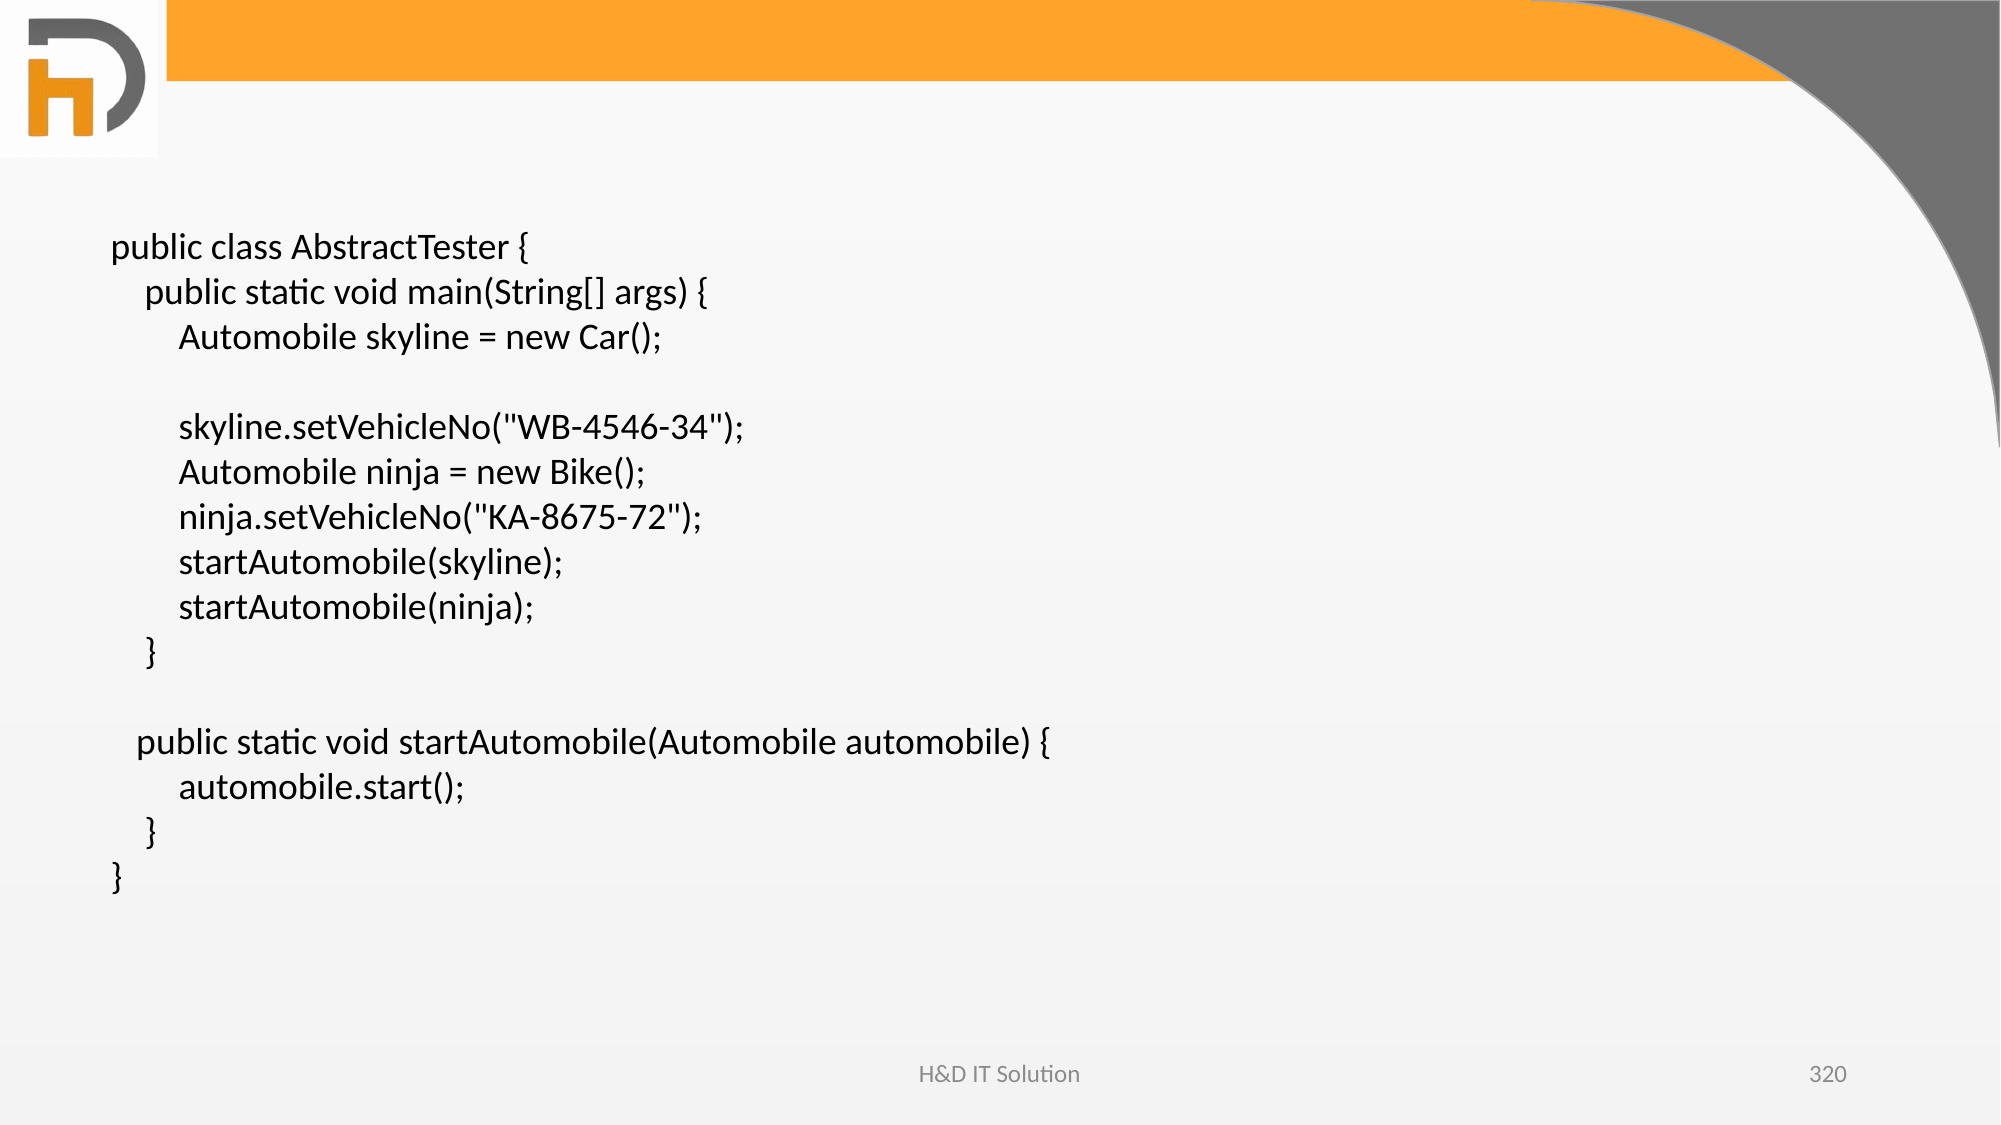

public class AbstractTester {
    public static void main(String[] args) {
        Automobile skyline = new Car();
        skyline.setVehicleNo("WB-4546-34");
        Automobile ninja = new Bike();
        ninja.setVehicleNo("KA-8675-72");
        startAutomobile(skyline);
        startAutomobile(ninja);
    }

   public static void startAutomobile(Automobile automobile) {
        automobile.start();
    }
}
H&D IT Solution
320